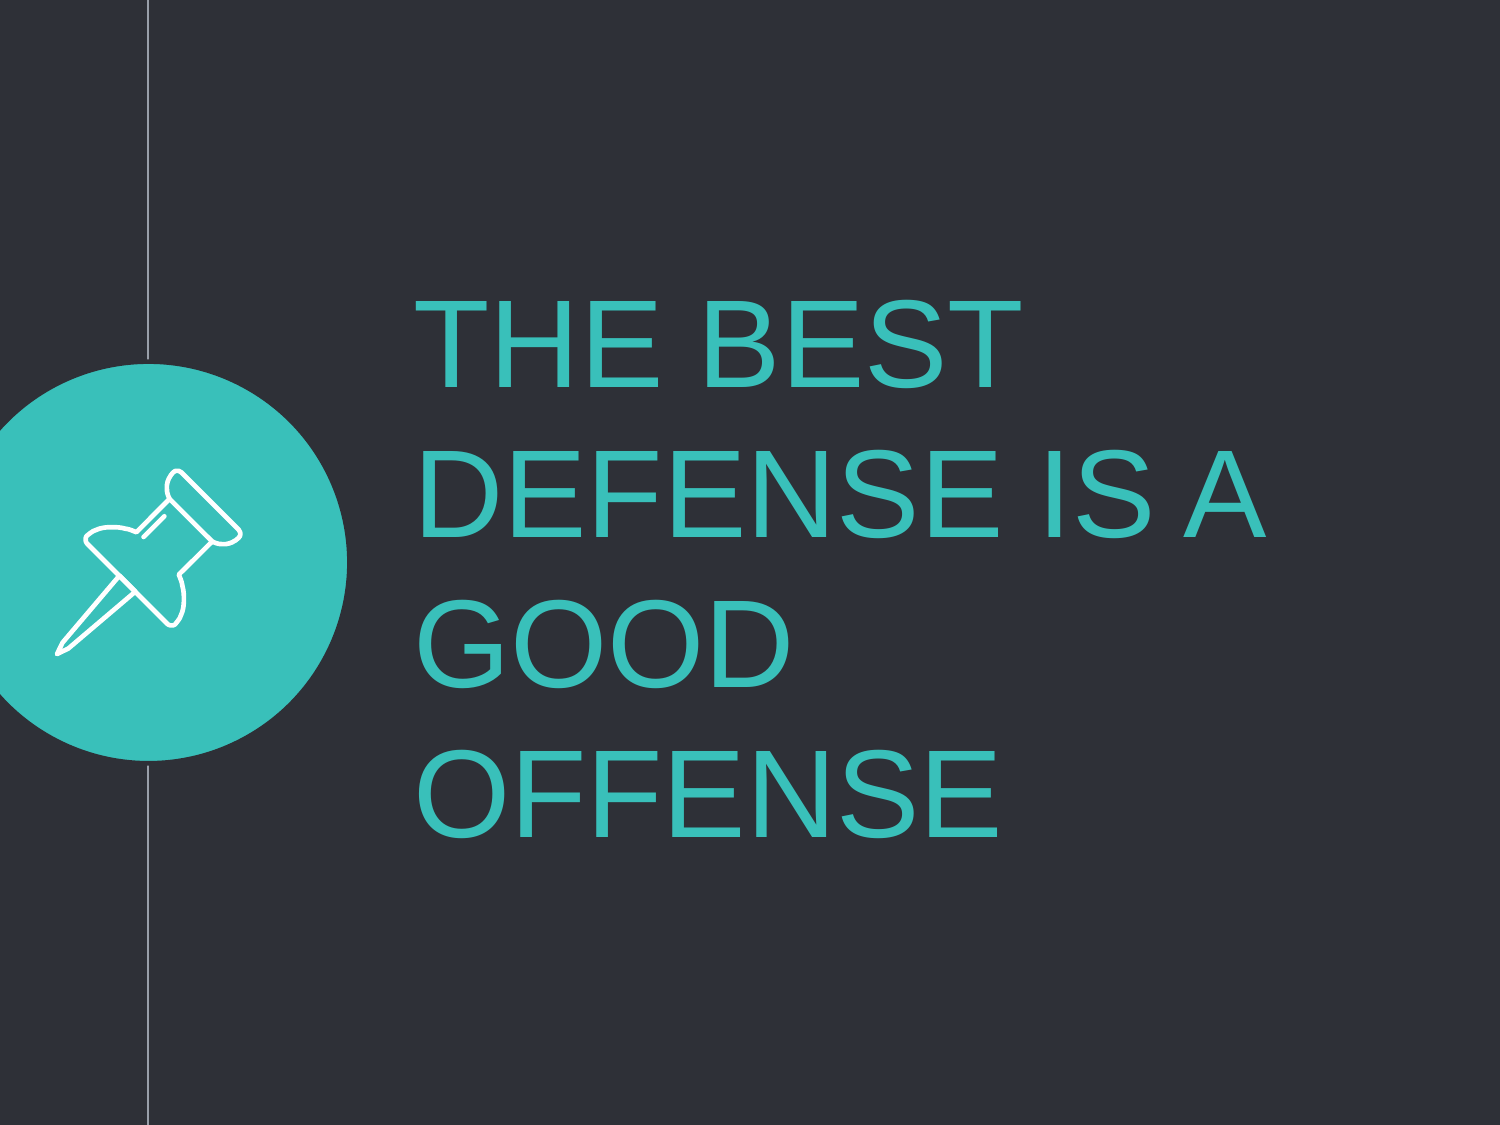

THE BEST DEFENSE IS A GOOD OFFENSE